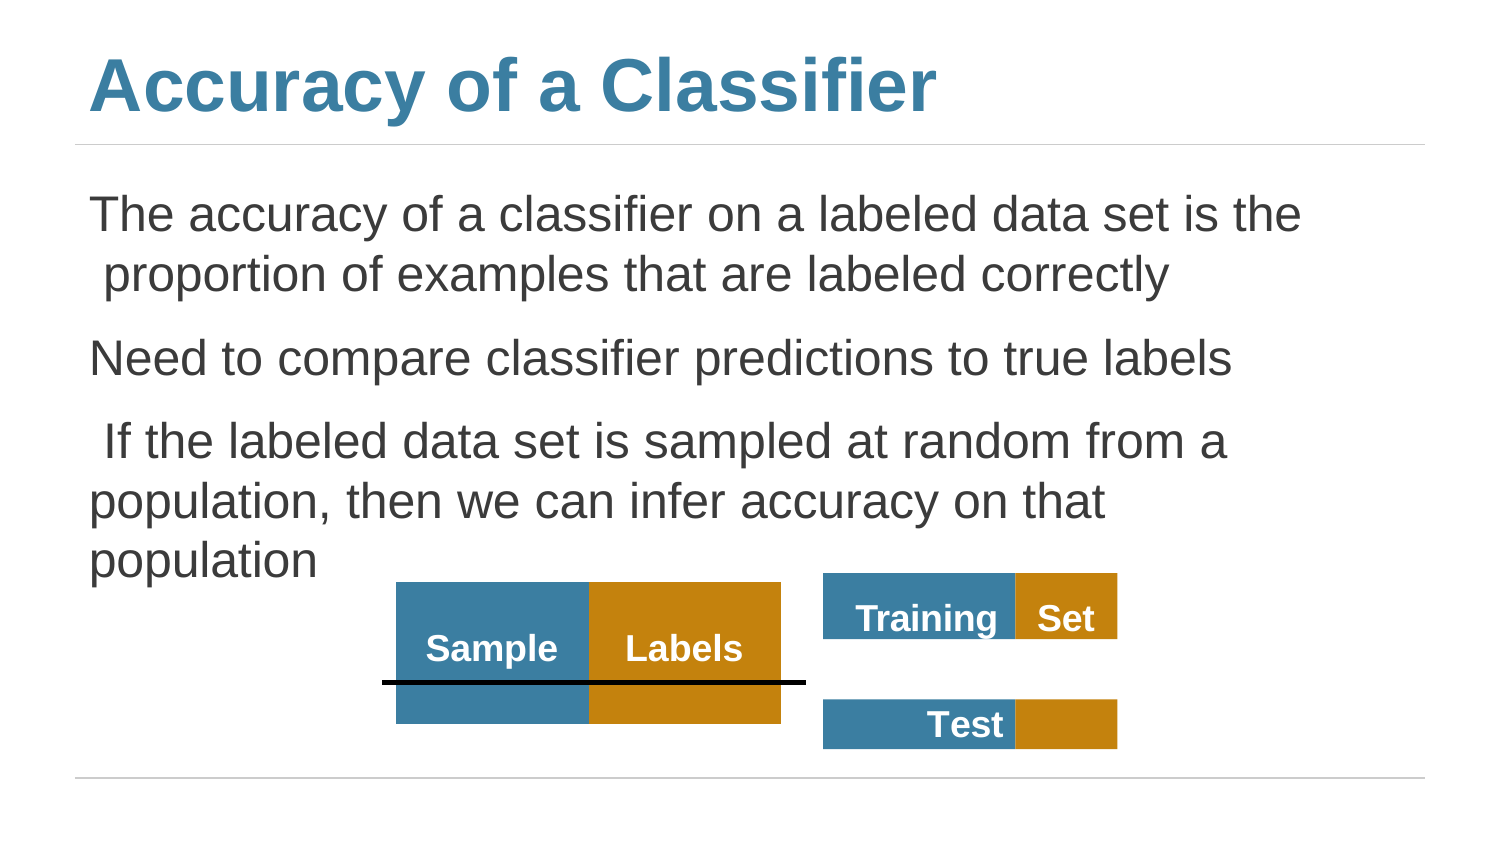

# Accuracy of a Classifier
The accuracy of a classifier on a labeled data set is the  proportion of examples that are labeled correctly
Need to compare classifier predictions to true labels  If the labeled data set is sampled at random from a
population, then we can infer accuracy on that population
Training
Set
| Sample | Labels |  |
| --- | --- | --- |
|  |  |  |
Test	Set
(Demo)